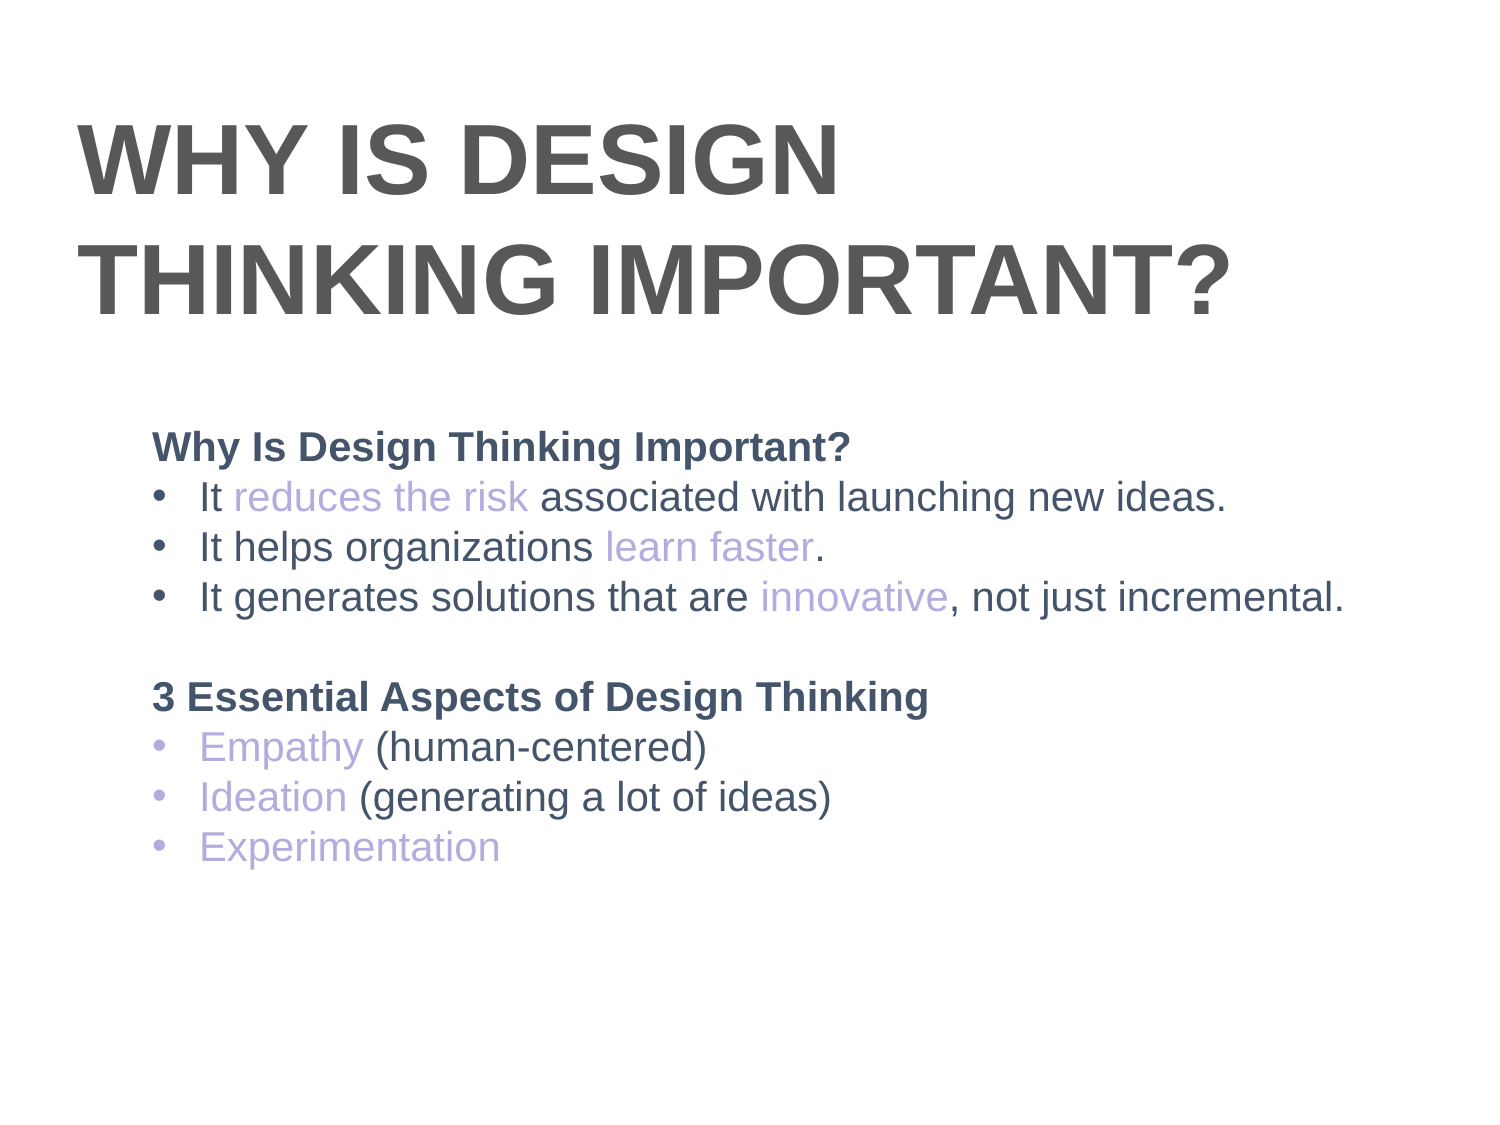

WHY IS DESIGN THINKING IMPORTANT?
Why Is Design Thinking Important?
It reduces the risk associated with launching new ideas.
It helps organizations learn faster.
It generates solutions that are innovative, not just incremental.

3 Essential Aspects of Design Thinking
Empathy (human-centered)
Ideation (generating a lot of ideas)
Experimentation